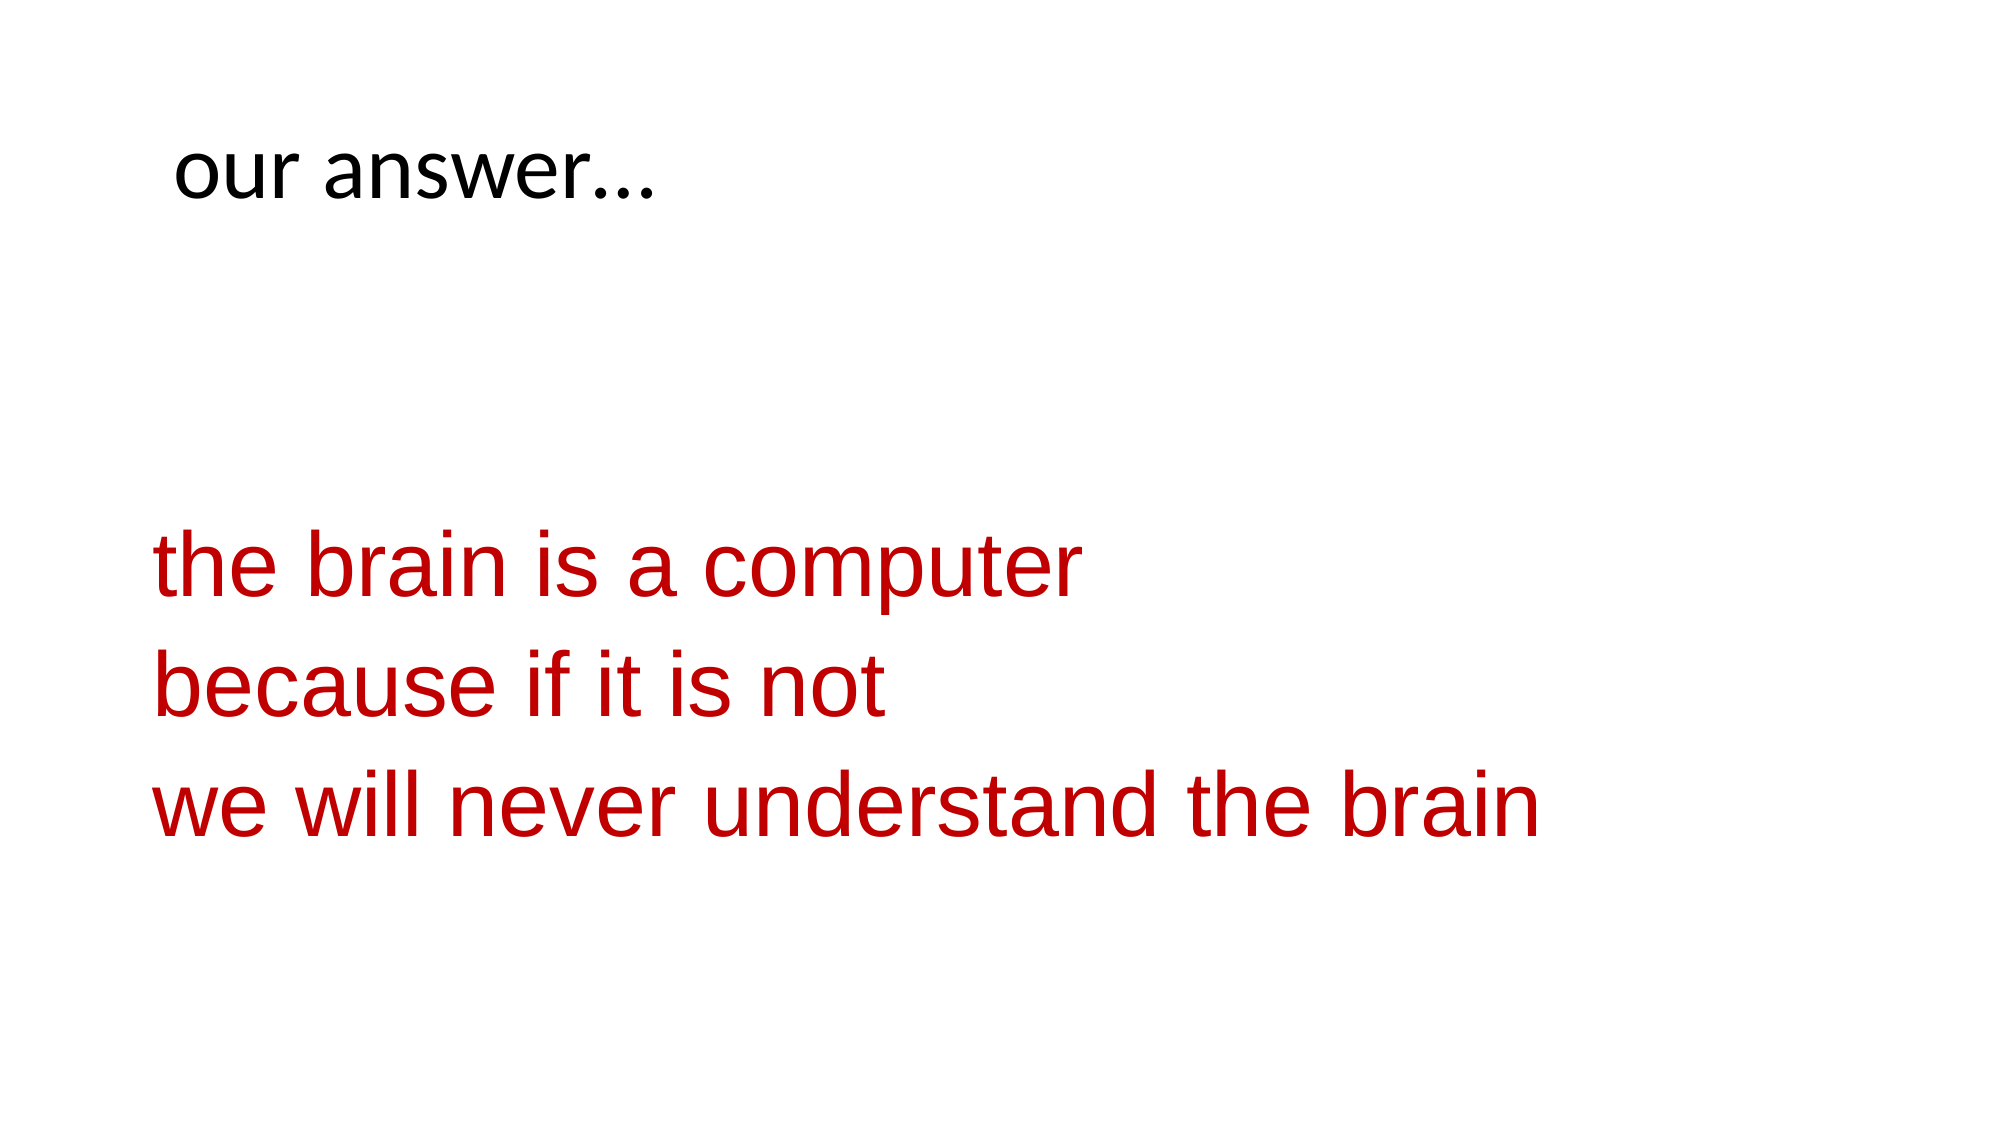

# our answer…

the brain is a computer
because if it is not
we will never understand the brain